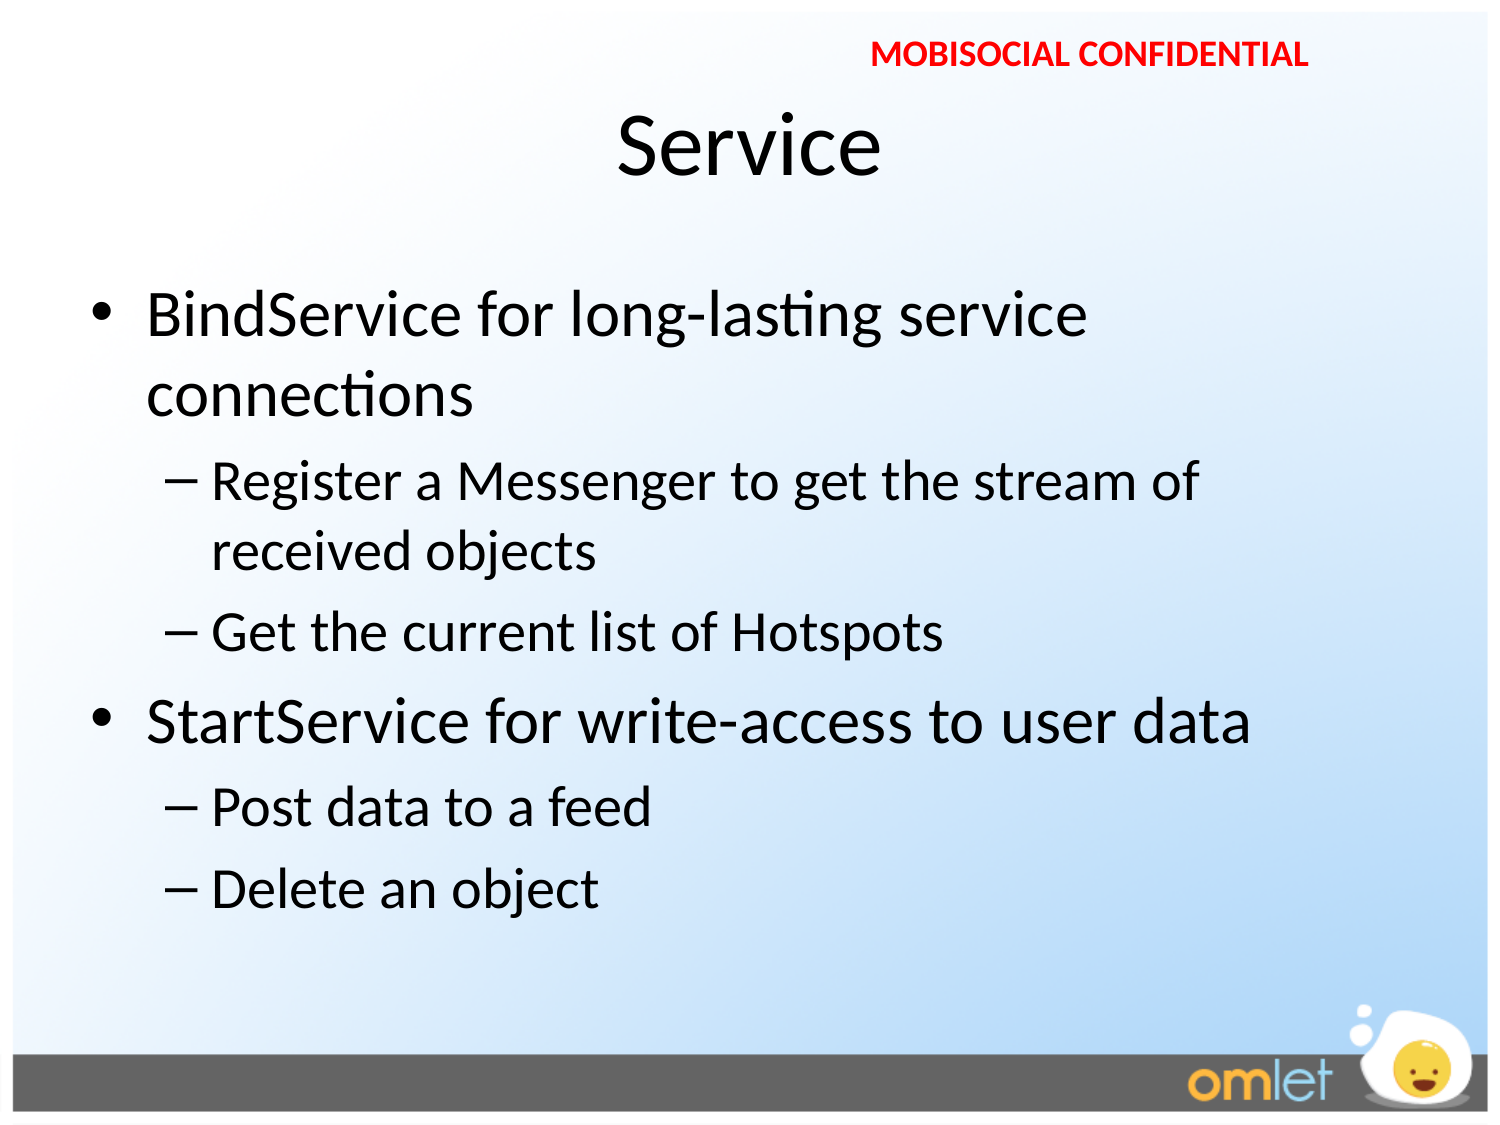

# Service
BindService for long-lasting service connections
Register a Messenger to get the stream of received objects
Get the current list of Hotspots
StartService for write-access to user data
Post data to a feed
Delete an object